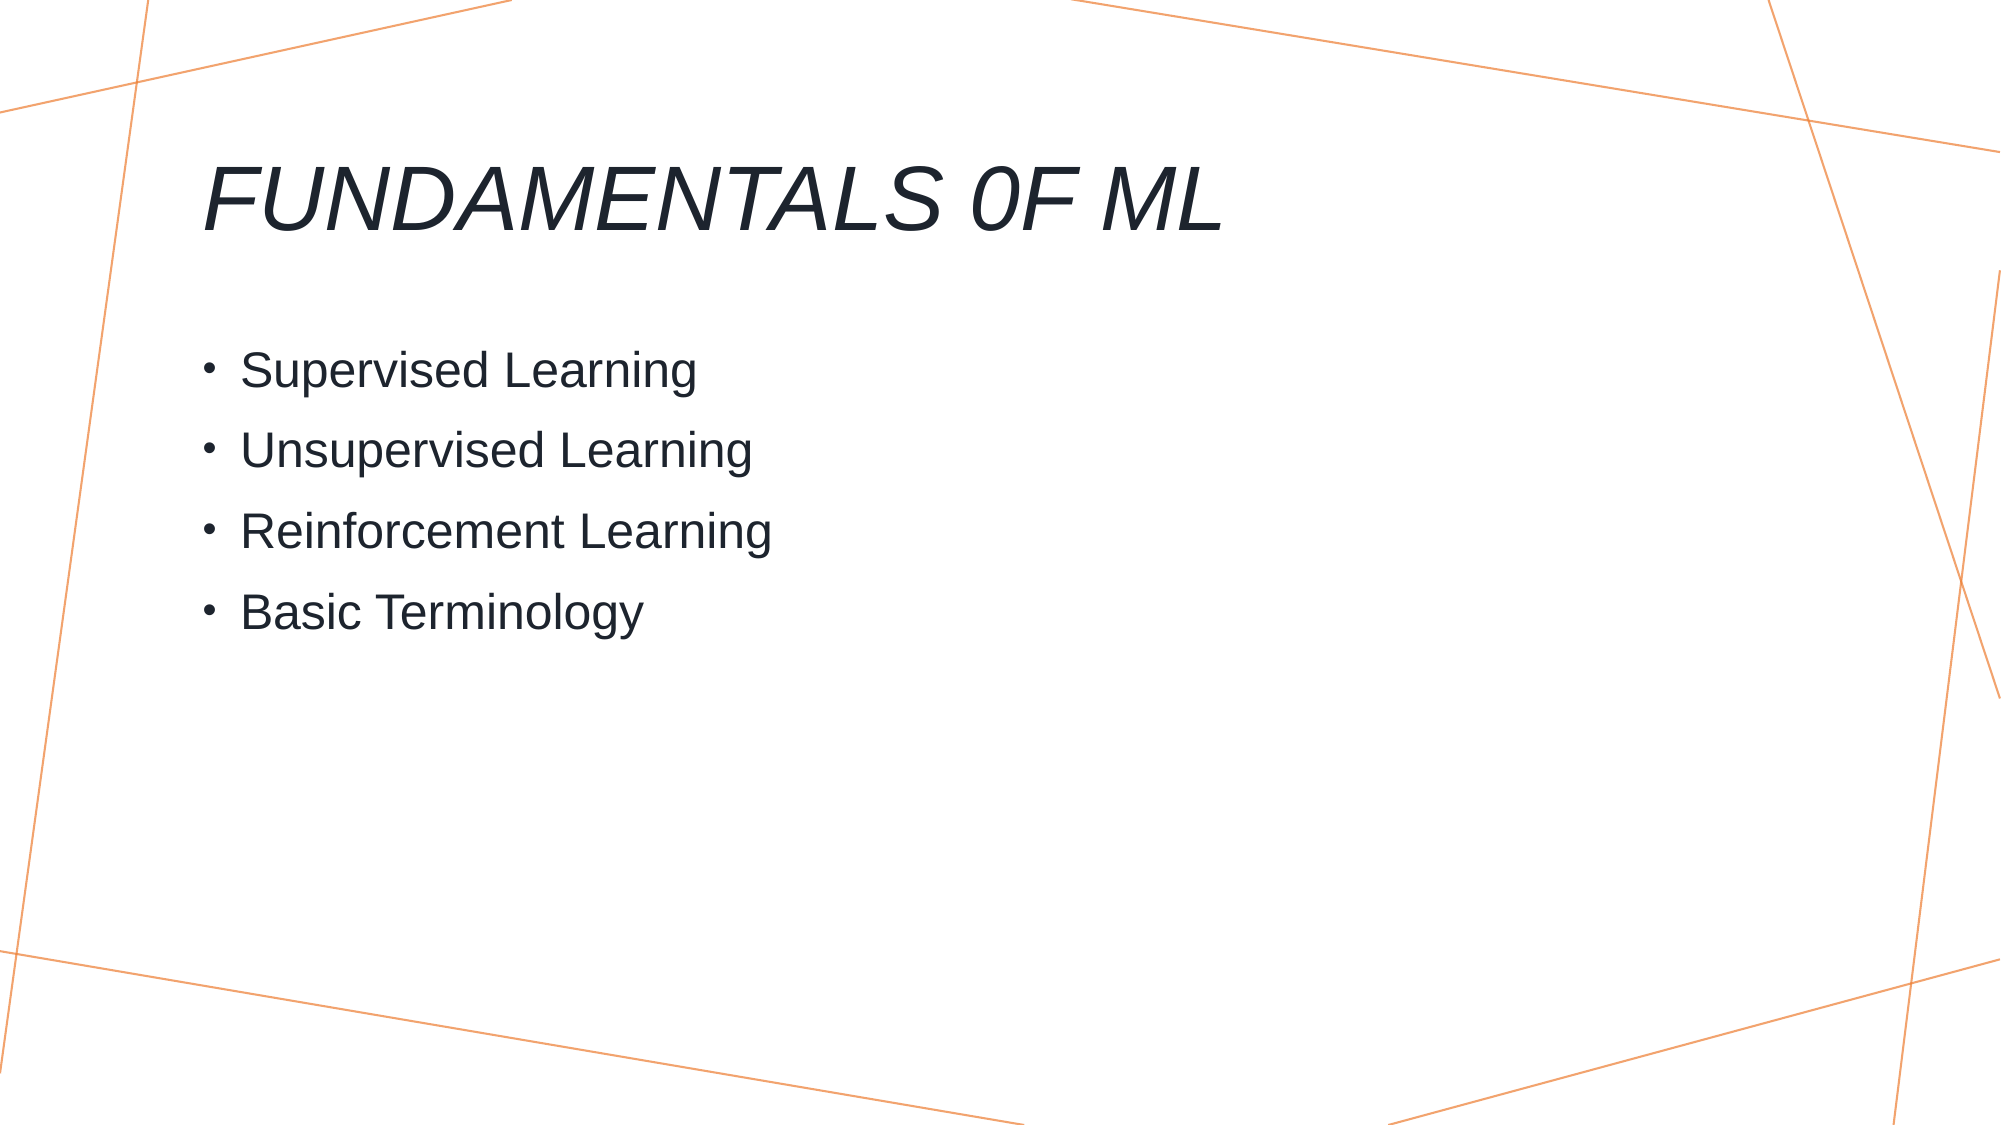

# Fundamentals 0f ml
Supervised Learning
Unsupervised Learning
Reinforcement Learning
Basic Terminology